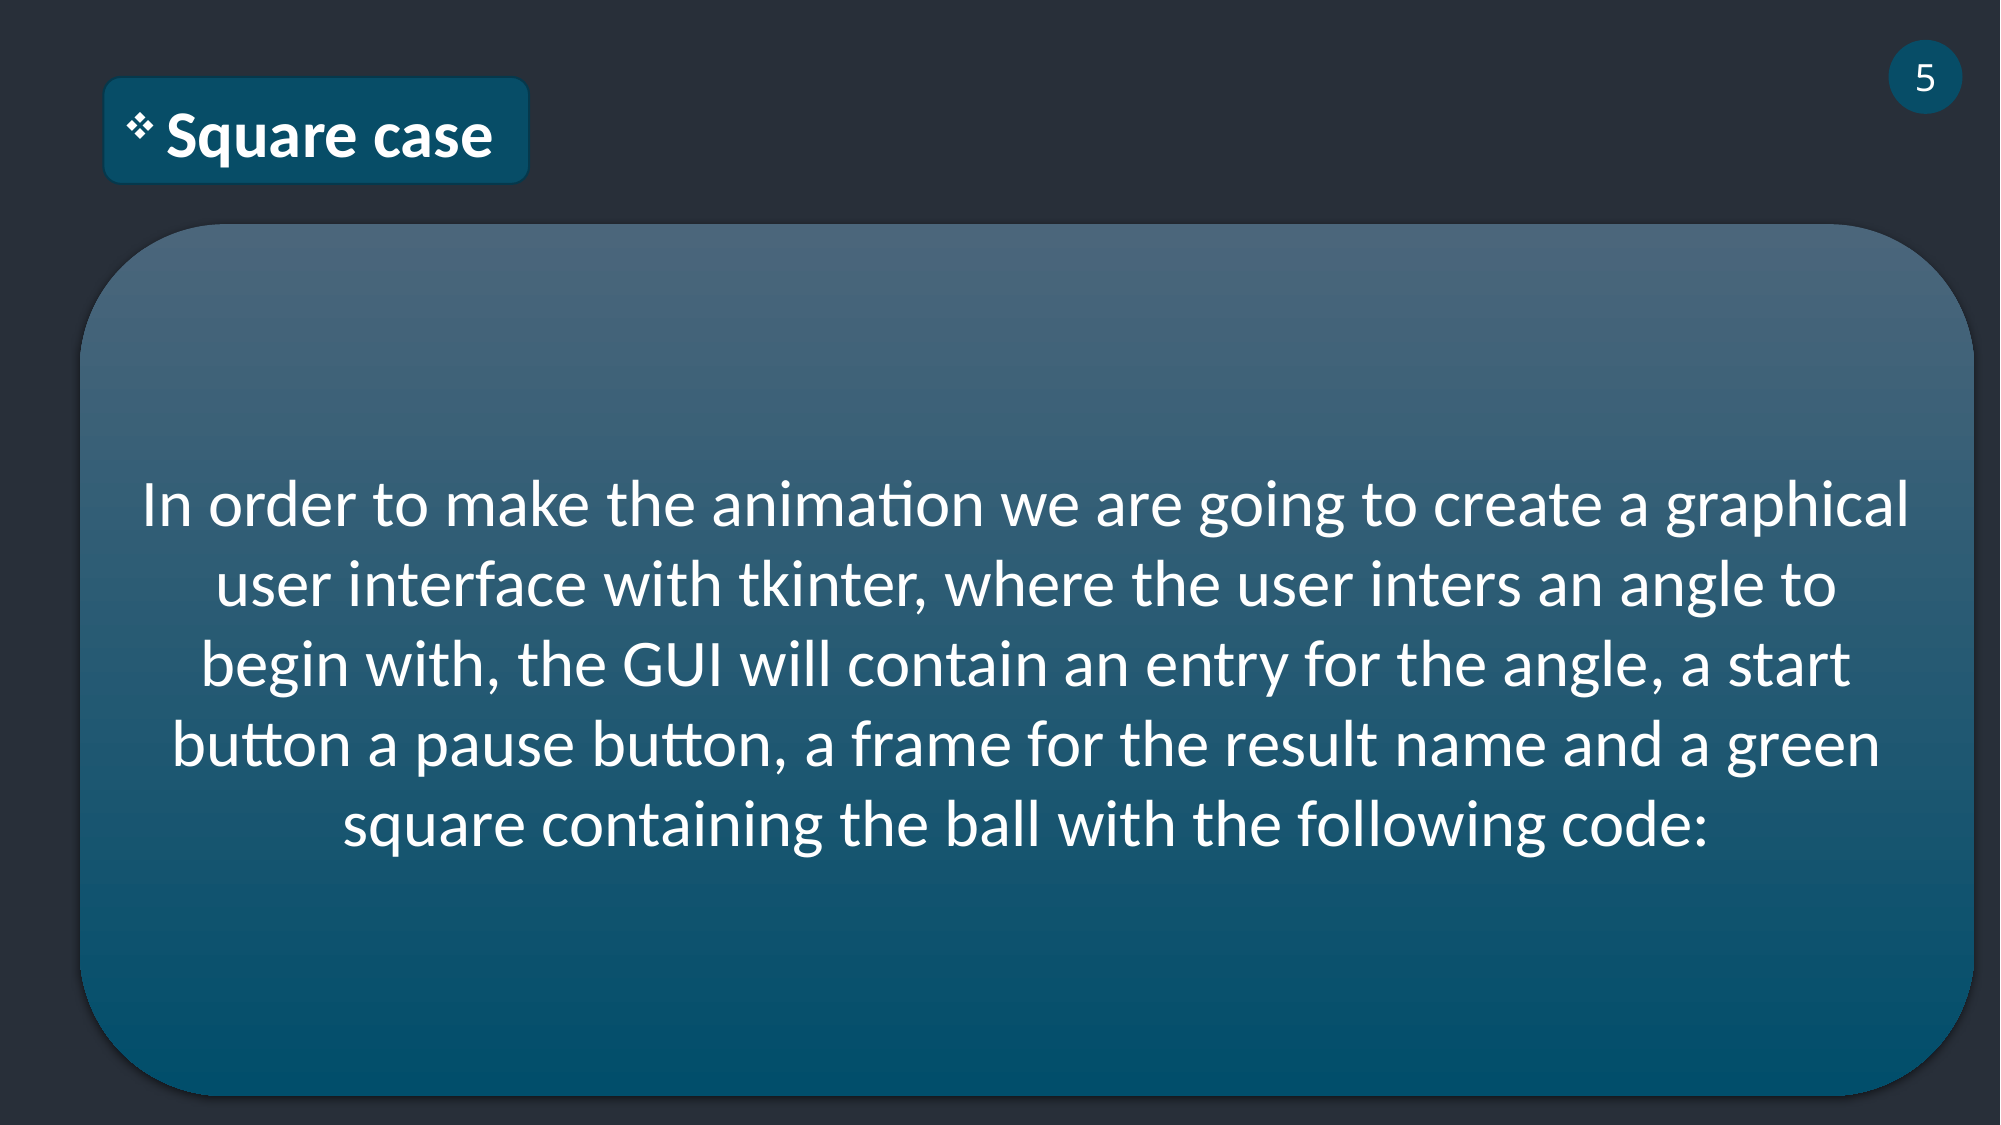

5
 Square case
In order to make the animation we are going to create a graphical user interface with tkinter, where the user inters an angle to begin with, the GUI will contain an entry for the angle, a start button a pause button, a frame for the result name and a green square containing the ball with the following code: